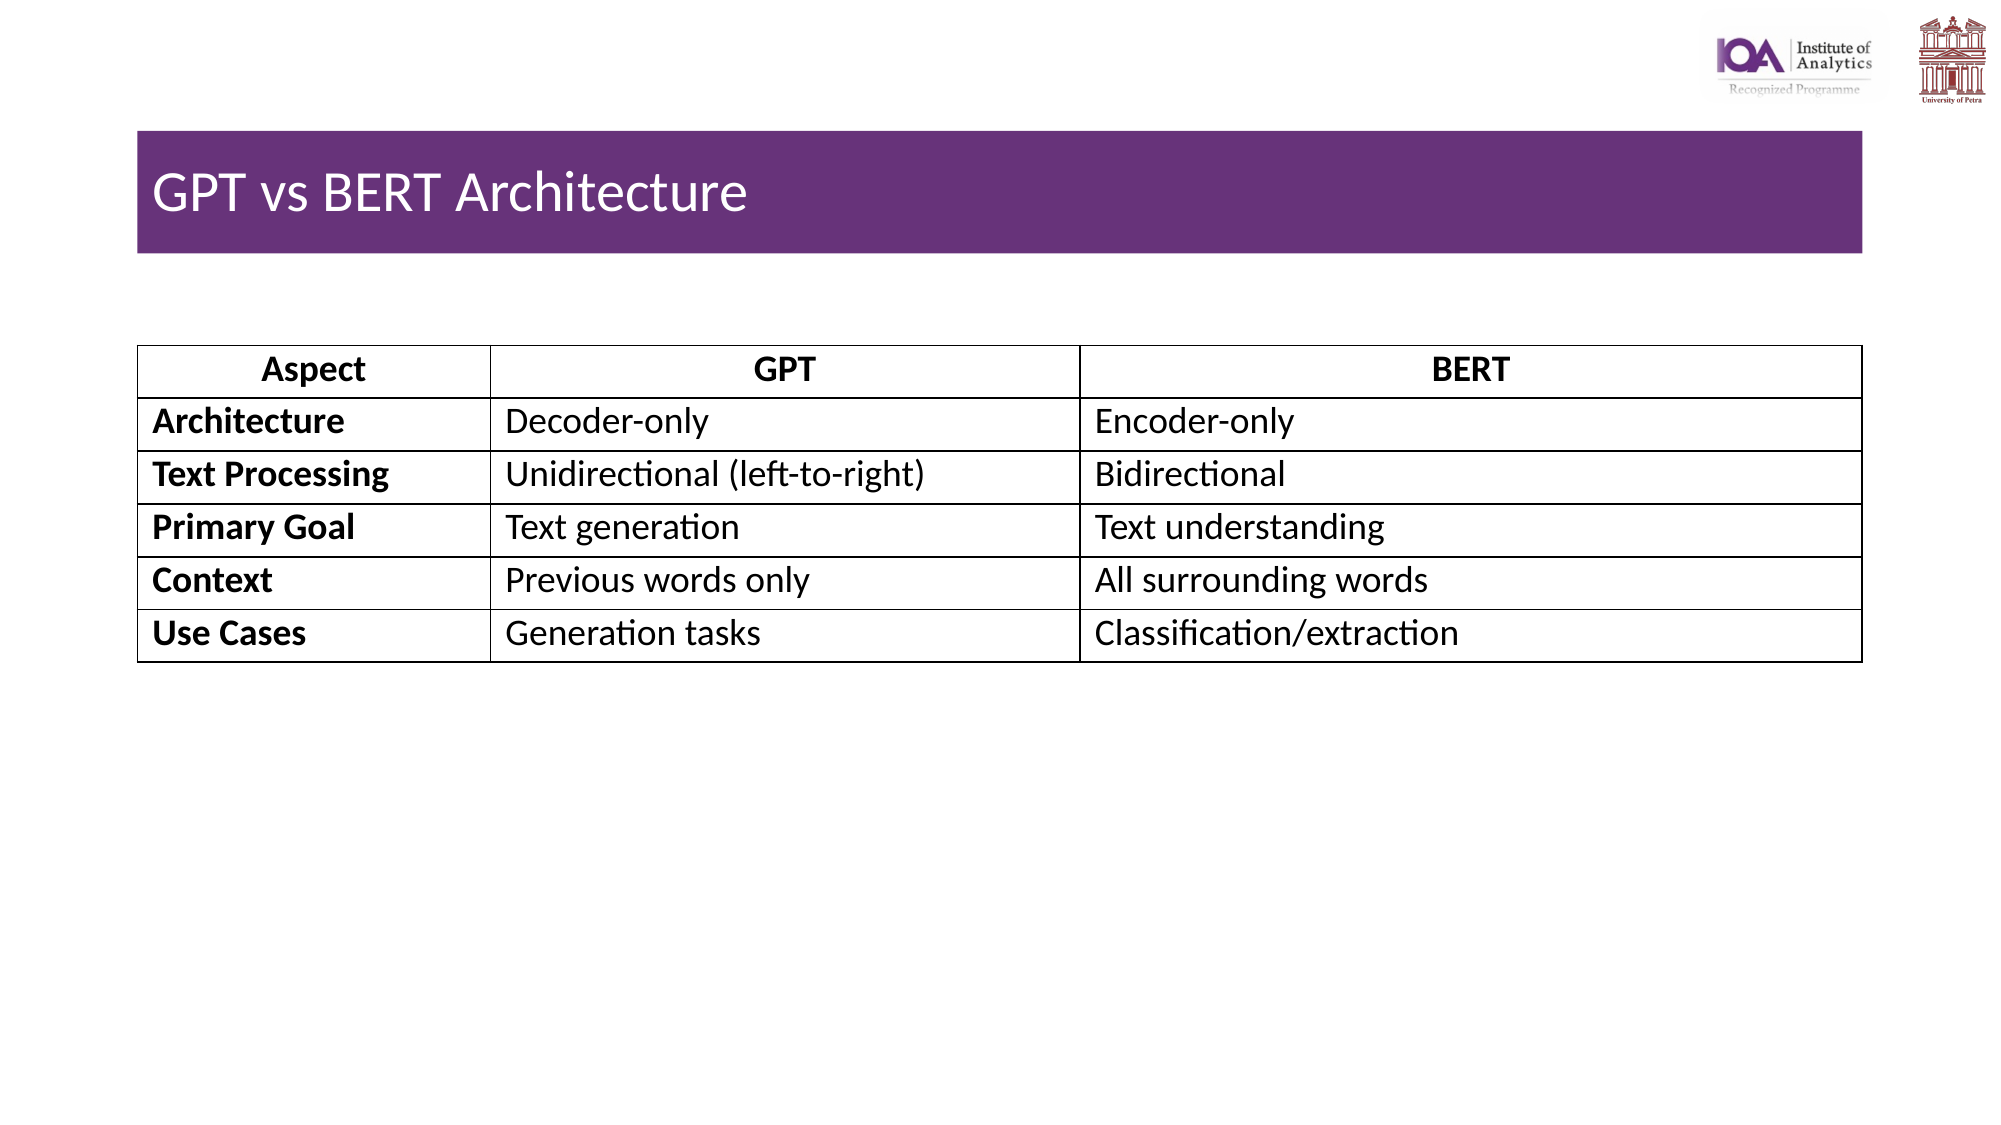

# GPT vs BERT Architecture
| Aspect | GPT | BERT |
| --- | --- | --- |
| Architecture | Decoder-only | Encoder-only |
| Text Processing | Unidirectional (left-to-right) | Bidirectional |
| Primary Goal | Text generation | Text understanding |
| Context | Previous words only | All surrounding words |
| Use Cases | Generation tasks | Classification/extraction |